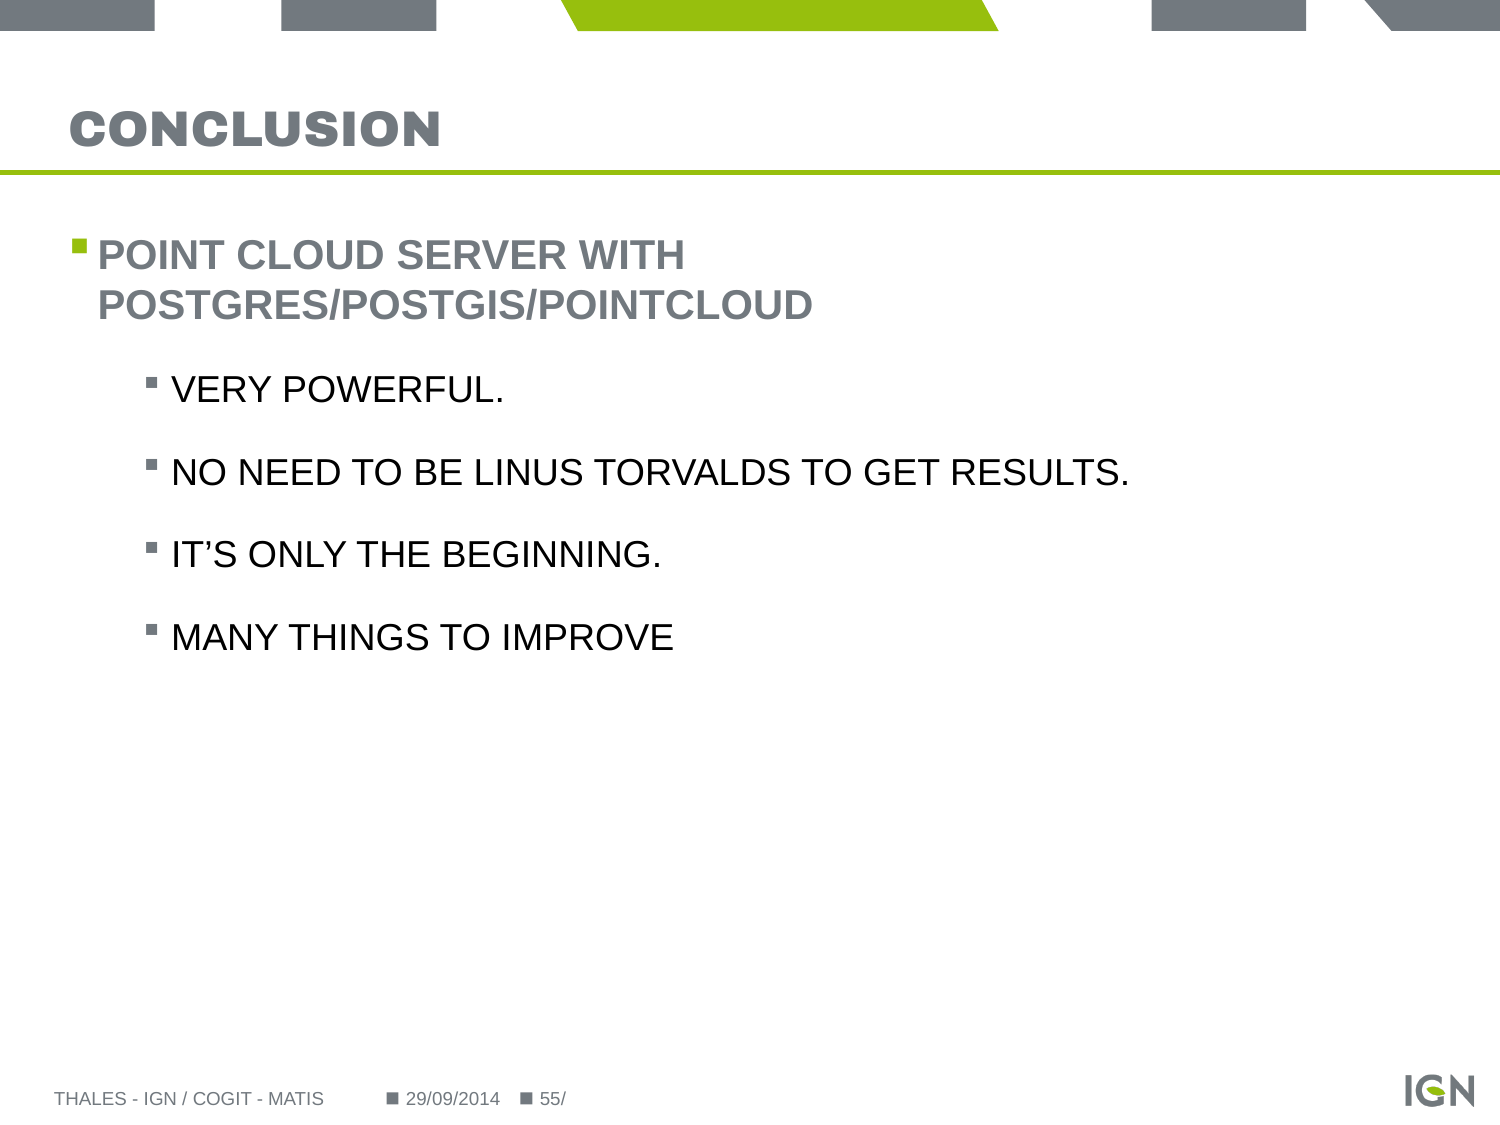

# Conclusion
Point cloud server with postgres/PostGIS/PointCloud
Very powerful.
No need to be Linus Torvalds to get results.
It’s only the beginning.
Many things to improve
Thales - IGN / COGIT - MATIS
29/09/2014
55/